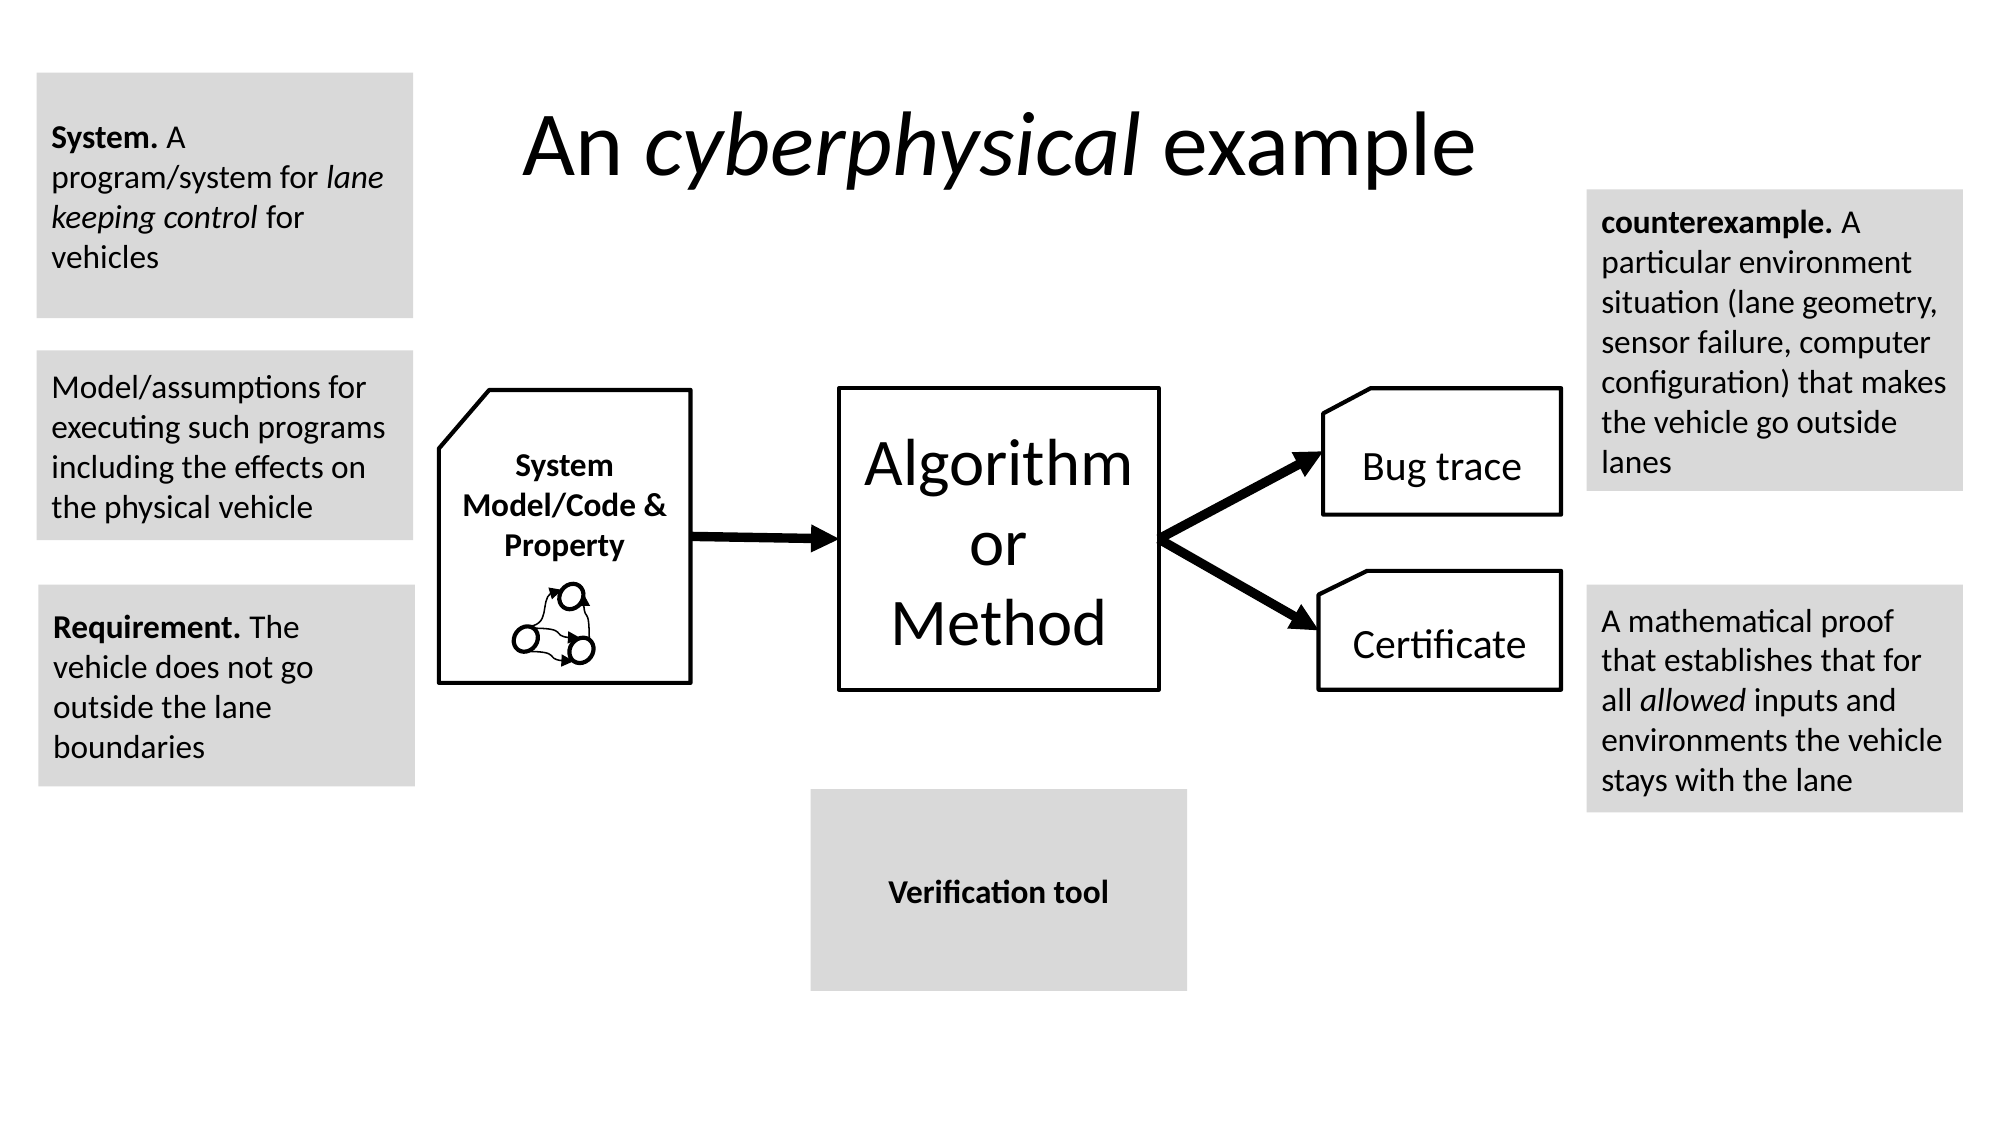

# An cyberphysical example
System. A program/system for lane keeping control for vehicles
counterexample. A particular environment situation (lane geometry, sensor failure, computer configuration) that makes the vehicle go outside lanes
Model/assumptions for executing such programs including the effects on the physical vehicle
Bug trace

Algorithm
or Method

System Model/Code & Property

Certificate
Requirement. The vehicle does not go outside the lane boundaries
A mathematical proof that establishes that for all allowed inputs and environments the vehicle stays with the lane
Verification tool